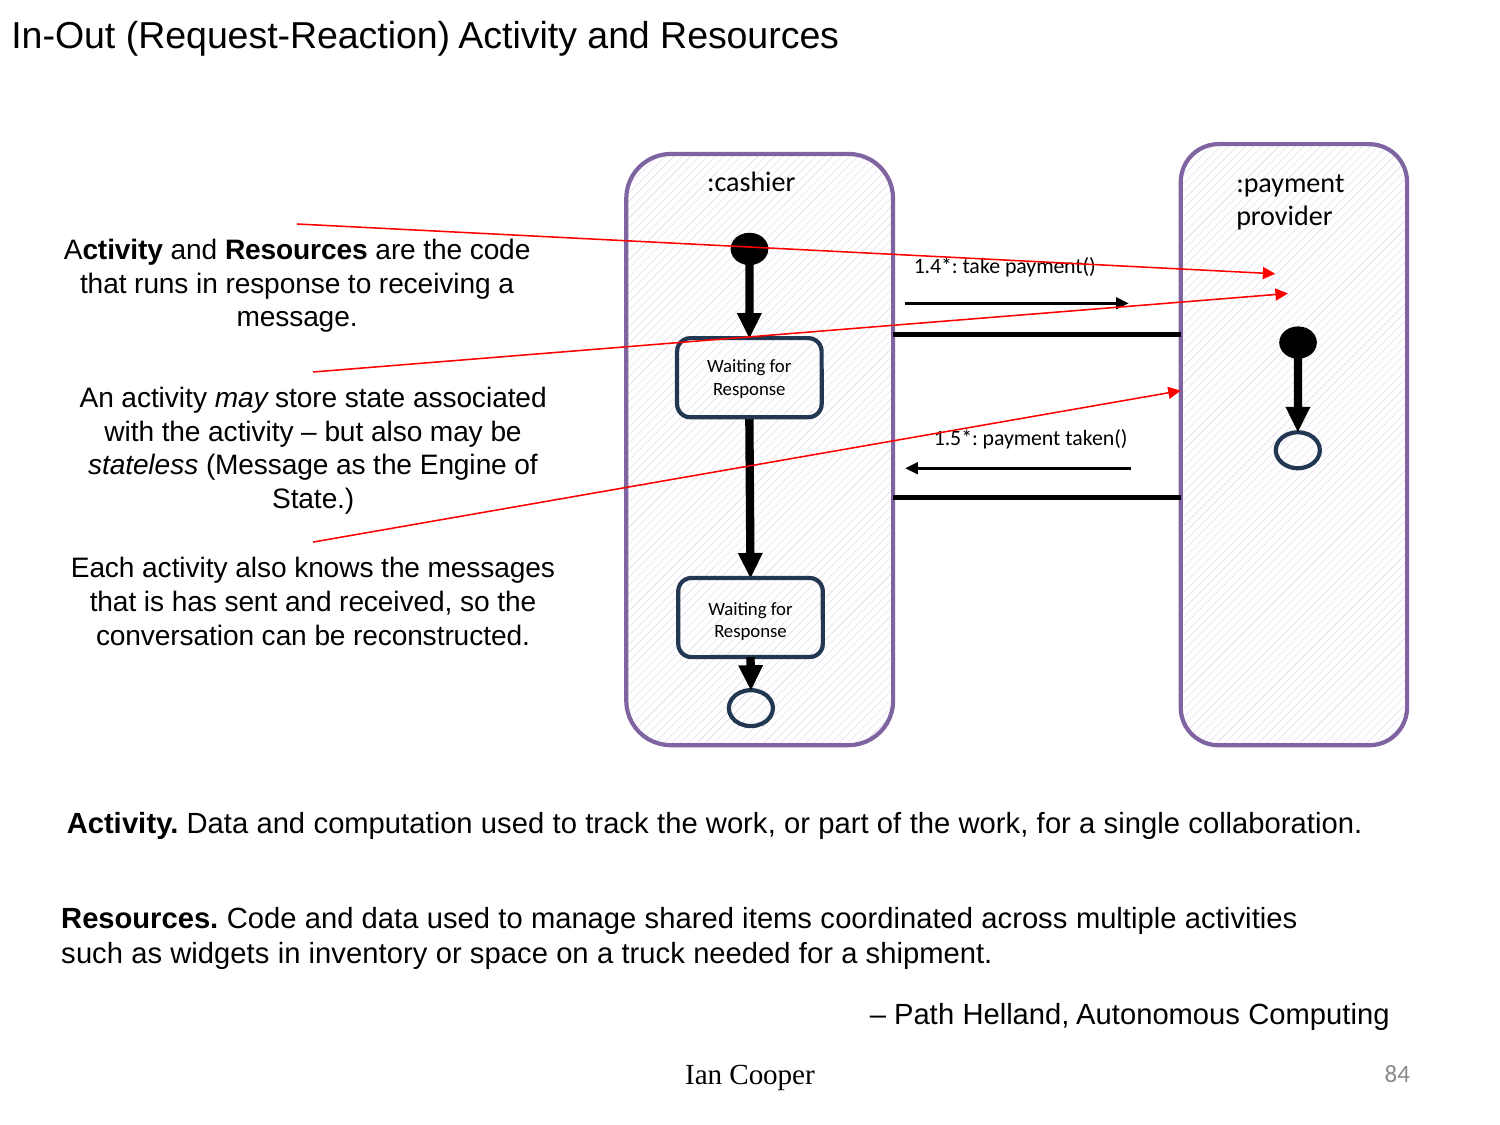

In-Out (Request-Reaction) Activity and Resources

:cashier
:payment provider
Activity and Resources are the code that runs in response to receiving a message.

1.4*: take payment()

Waiting for Response
An activity may store state associated with the activity – but also may be stateless (Message as the Engine of State.)
1.5*: payment taken()

Each activity also knows the messages that is has sent and received, so the conversation can be reconstructed.

Waiting for Response

Activity. Data and computation used to track the work, or part of the work, for a single collaboration.
Resources. Code and data used to manage shared items coordinated across multiple activities such as widgets in inventory or space on a truck needed for a shipment.
– Path Helland, Autonomous Computing
Ian Cooper
84